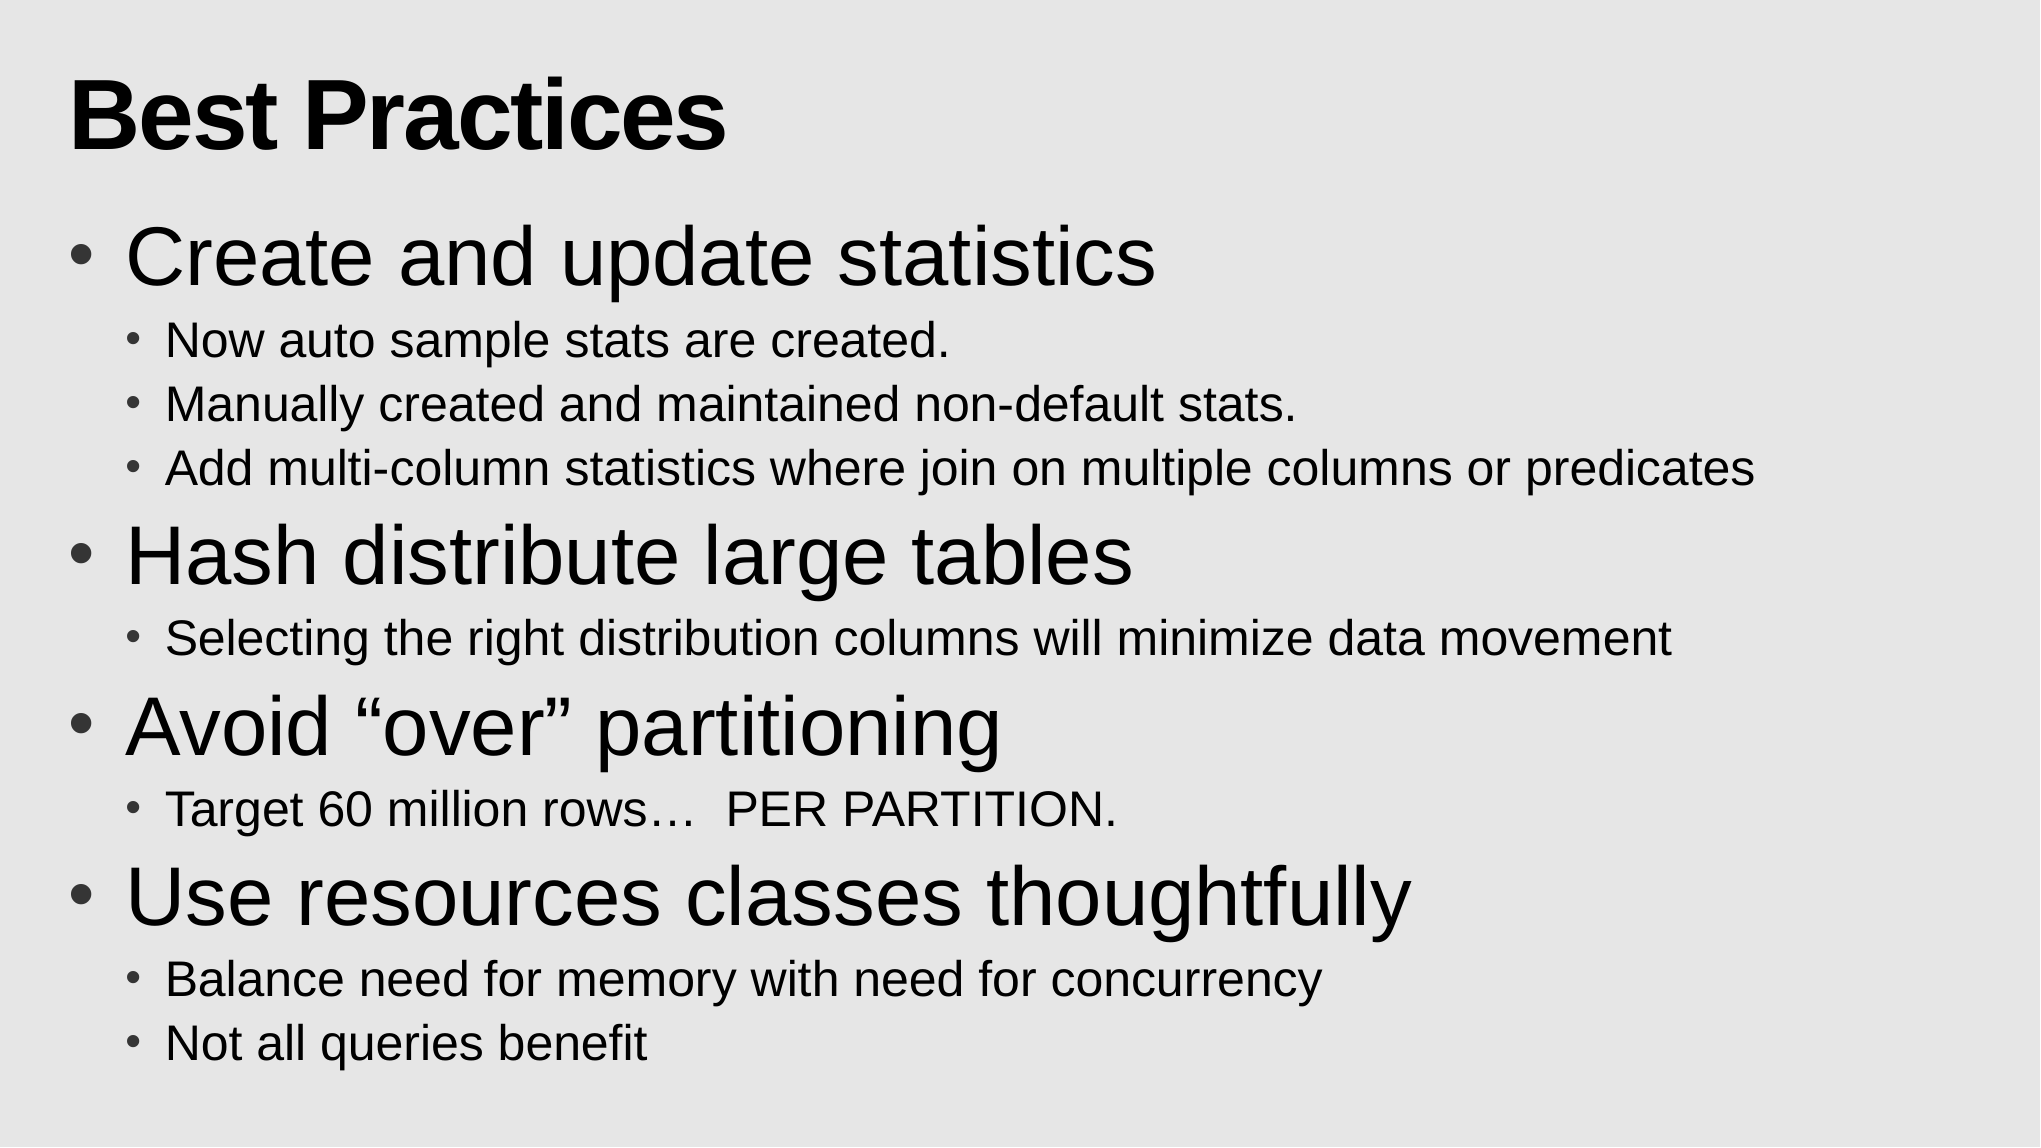

# Best Practices
Create and update statistics
Now auto sample stats are created.
Manually created and maintained non-default stats.
Add multi-column statistics where join on multiple columns or predicates
Hash distribute large tables
Selecting the right distribution columns will minimize data movement
Avoid “over” partitioning
Target 60 million rows…  PER PARTITION.
Use resources classes thoughtfully
Balance need for memory with need for concurrency
Not all queries benefit